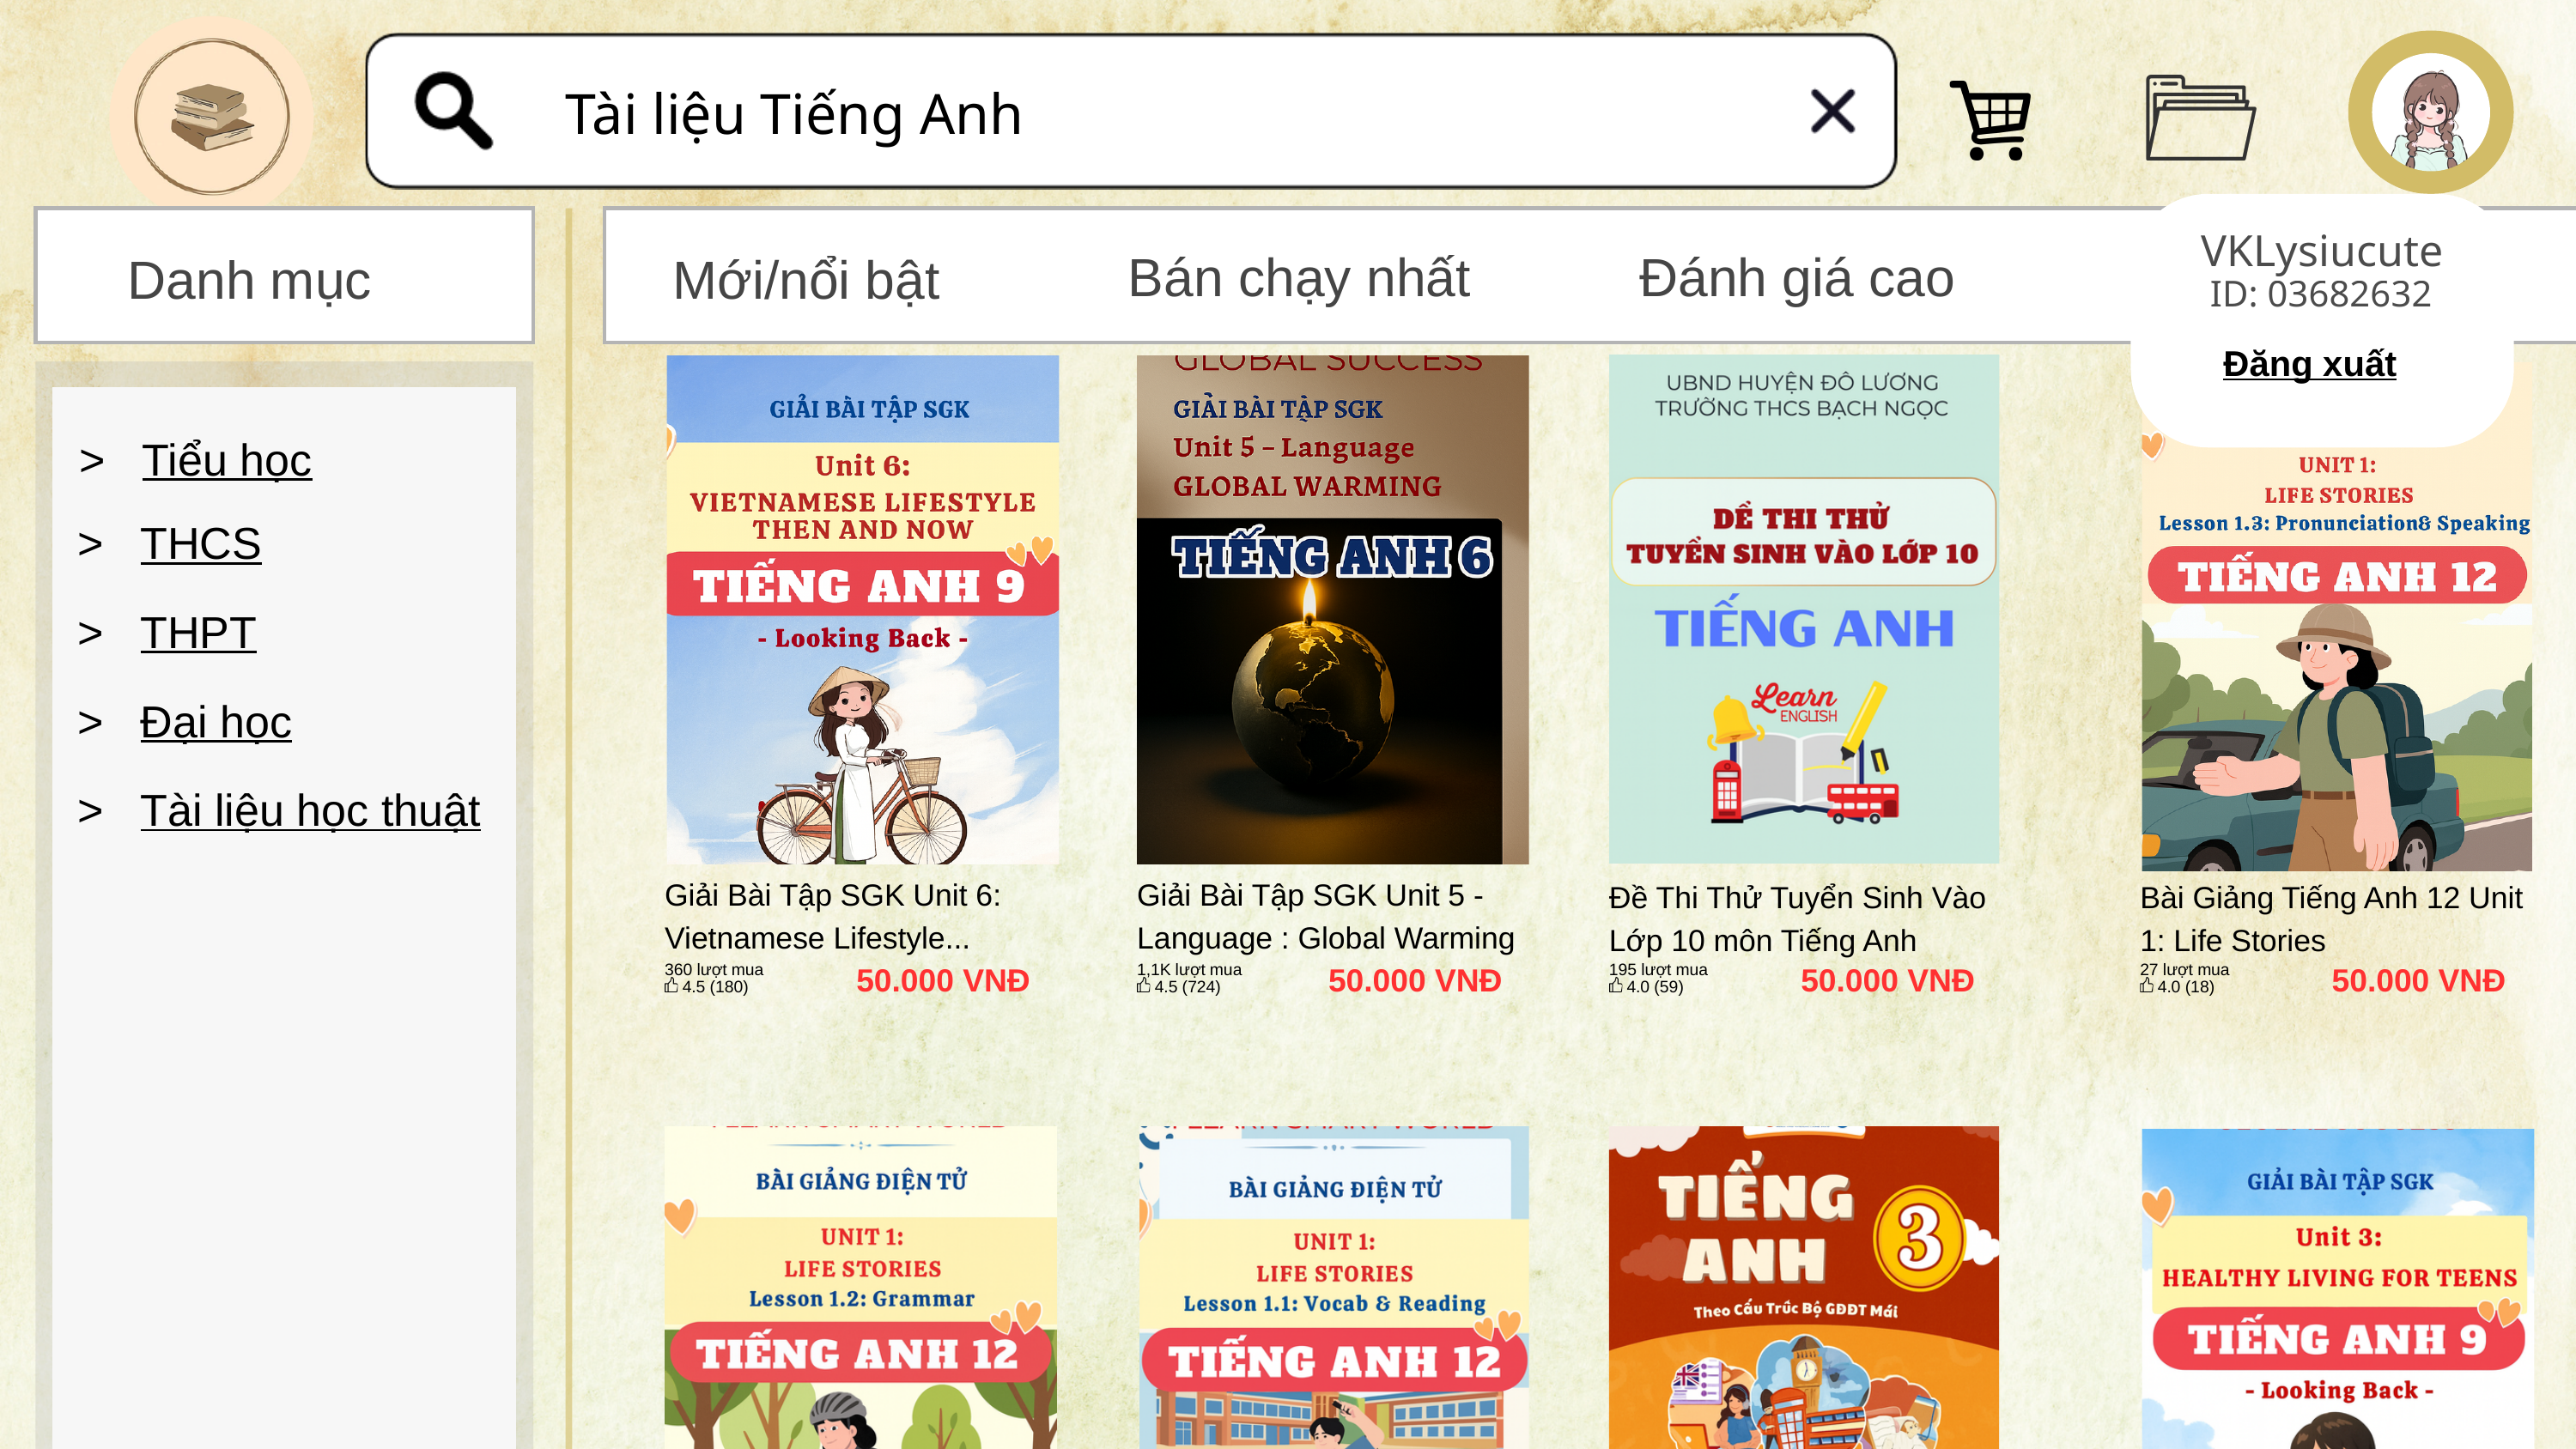

Tài liệu Tiếng Anh

 VKLysiucute
Bán chạy nhất
Đánh giá cao
Danh mục
Mới/nổi bật
ID: 03682632
Đăng xuất

>   Tiểu học
>   THCS
>   THPT
>   Đại học
>   Tài liệu học thuật

Giải Bài Tập SGK Unit 5 - Language : Global Warming
Giải Bài Tập SGK Unit 6: Vietnamese Lifestyle...
Đề Thi Thử Tuyển Sinh Vào Lớp 10 môn Tiếng Anh
Bài Giảng Tiếng Anh 12 Unit 1: Life Stories
50.000 VNĐ
50.000 VNĐ
50.000 VNĐ
50.000 VNĐ
360 lượt mua
4.5 (180)

1,1K lượt mua
4.5 (724)

195 lượt mua
4.0 (59)

27 lượt mua
4.0 (18)